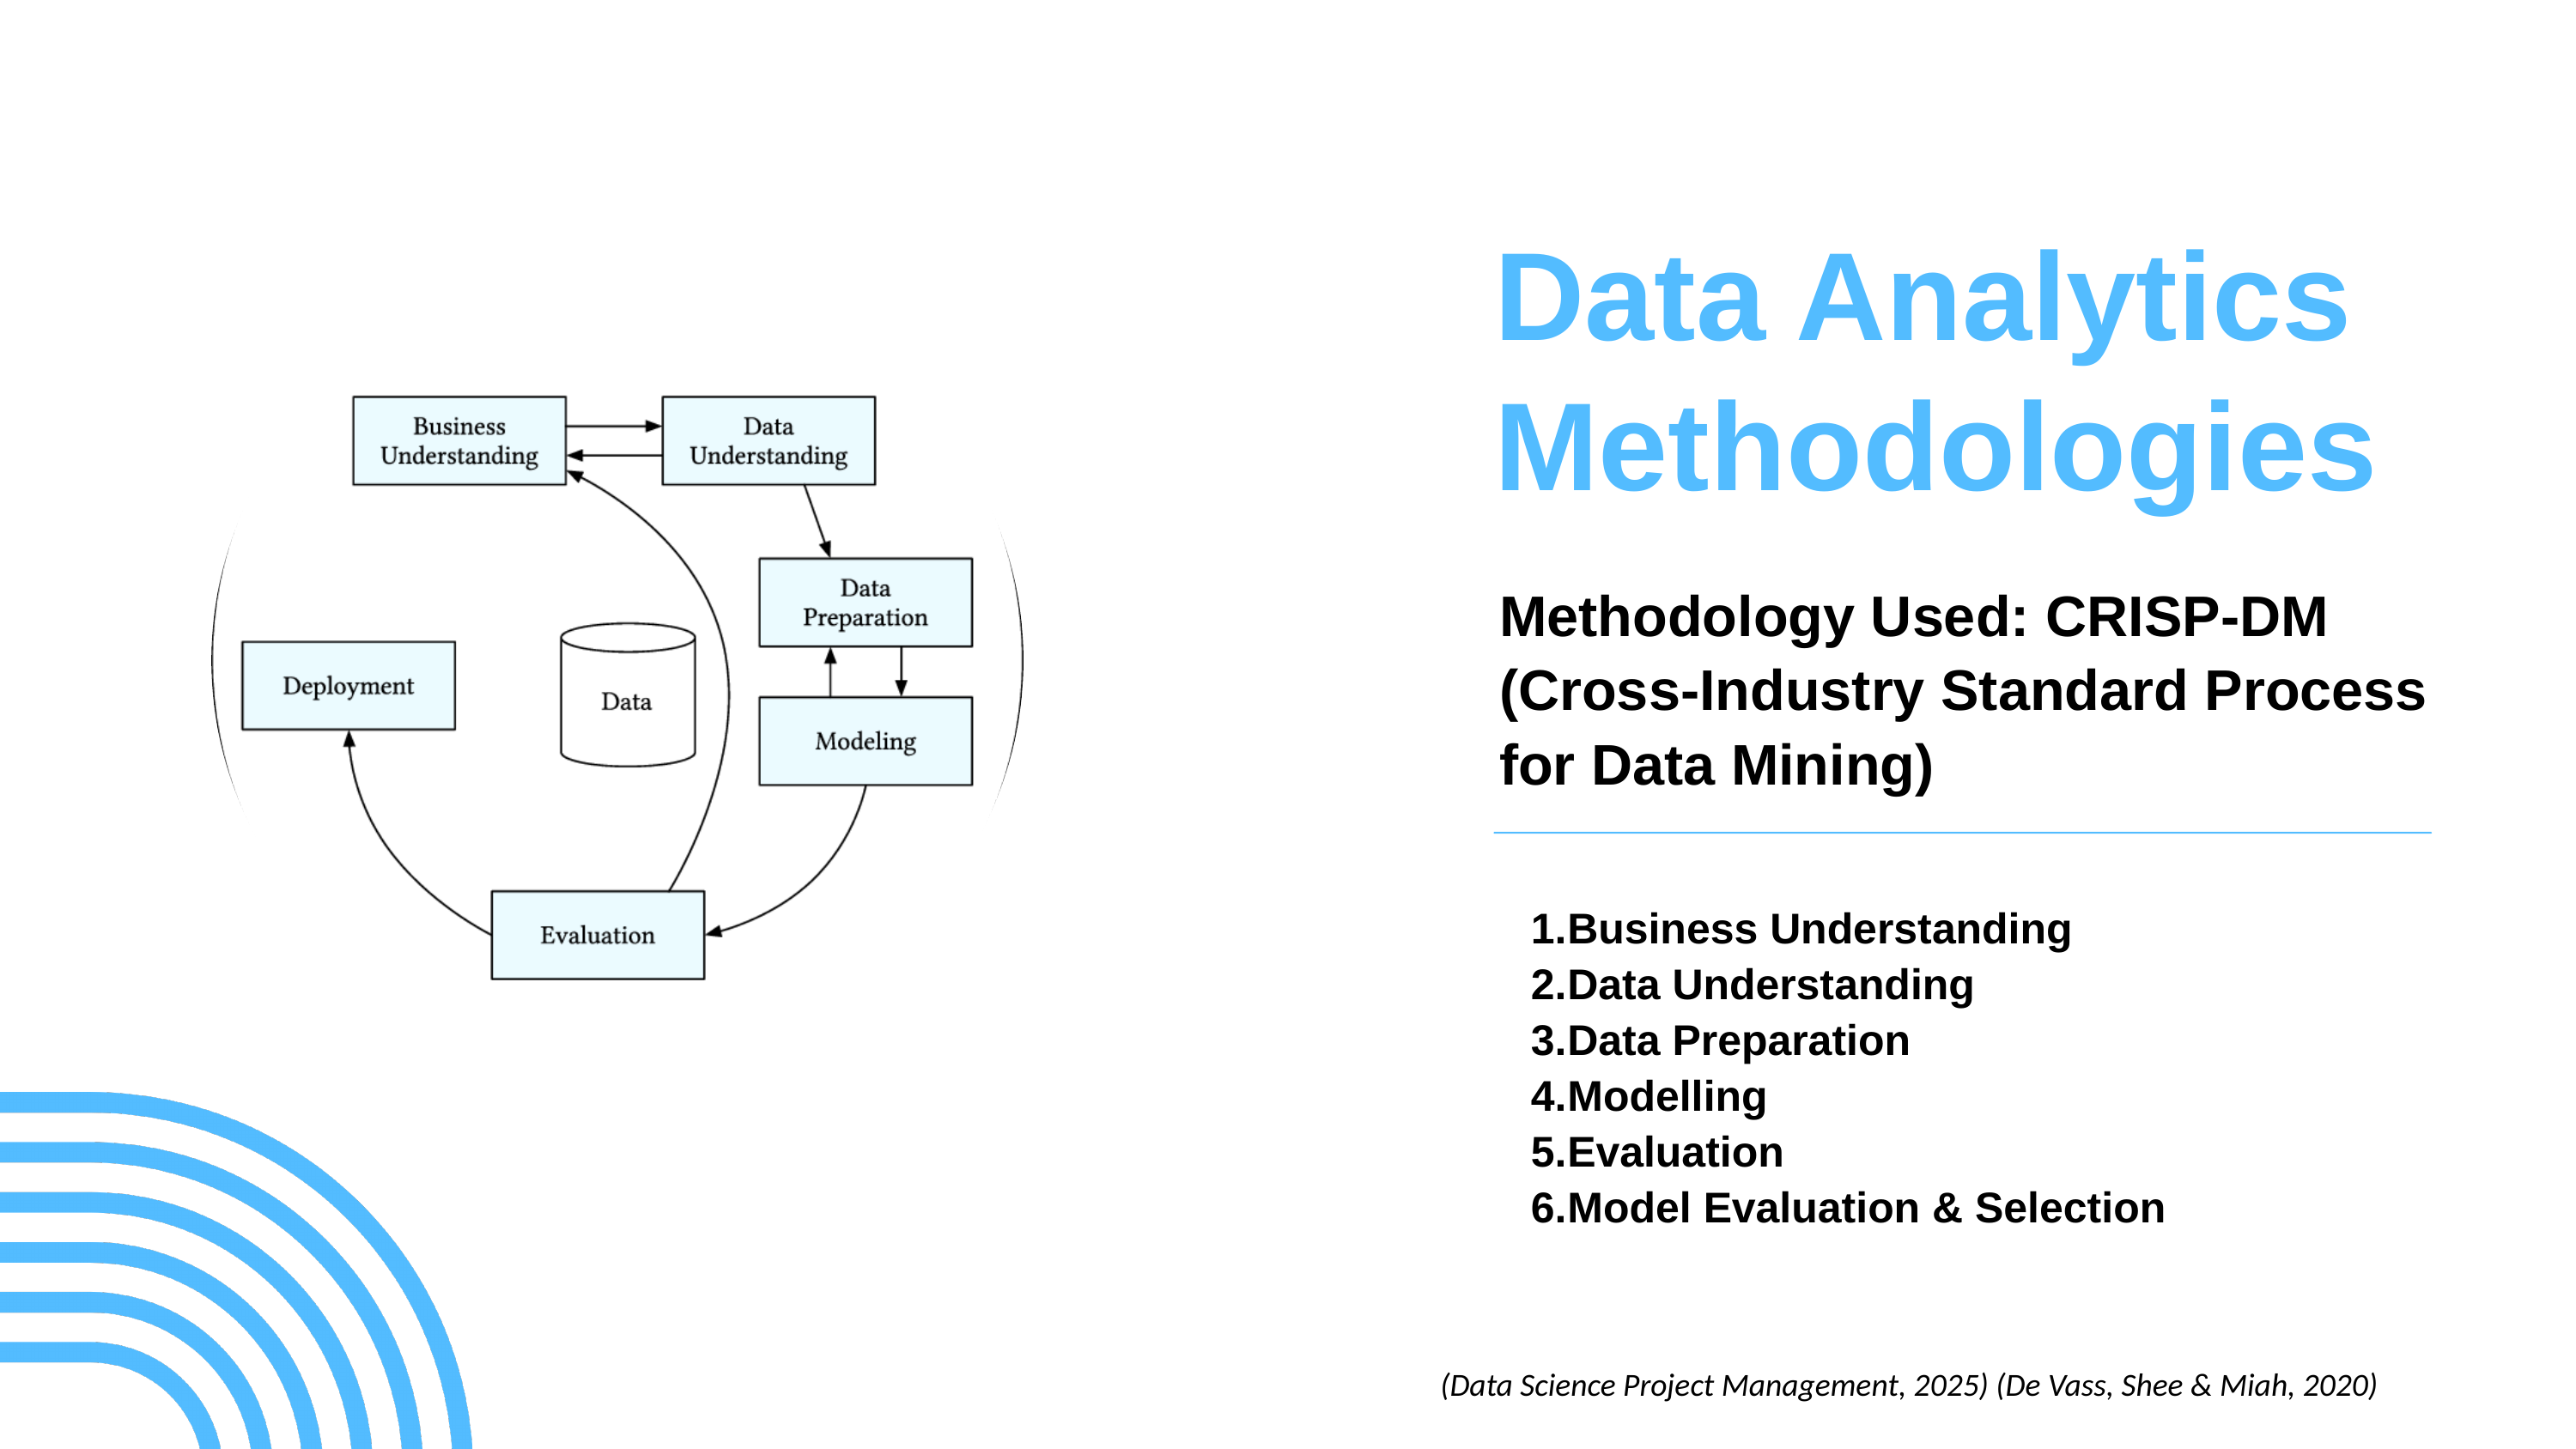

Data Analytics Methodologies
Methodology Used: CRISP-DM (Cross-Industry Standard Process for Data Mining)

Business Understanding
Data Understanding
Data Preparation
Modelling
Evaluation
Model Evaluation & Selection

5
(Data Science Project Management, 2025) (De Vass, Shee & Miah, 2020)